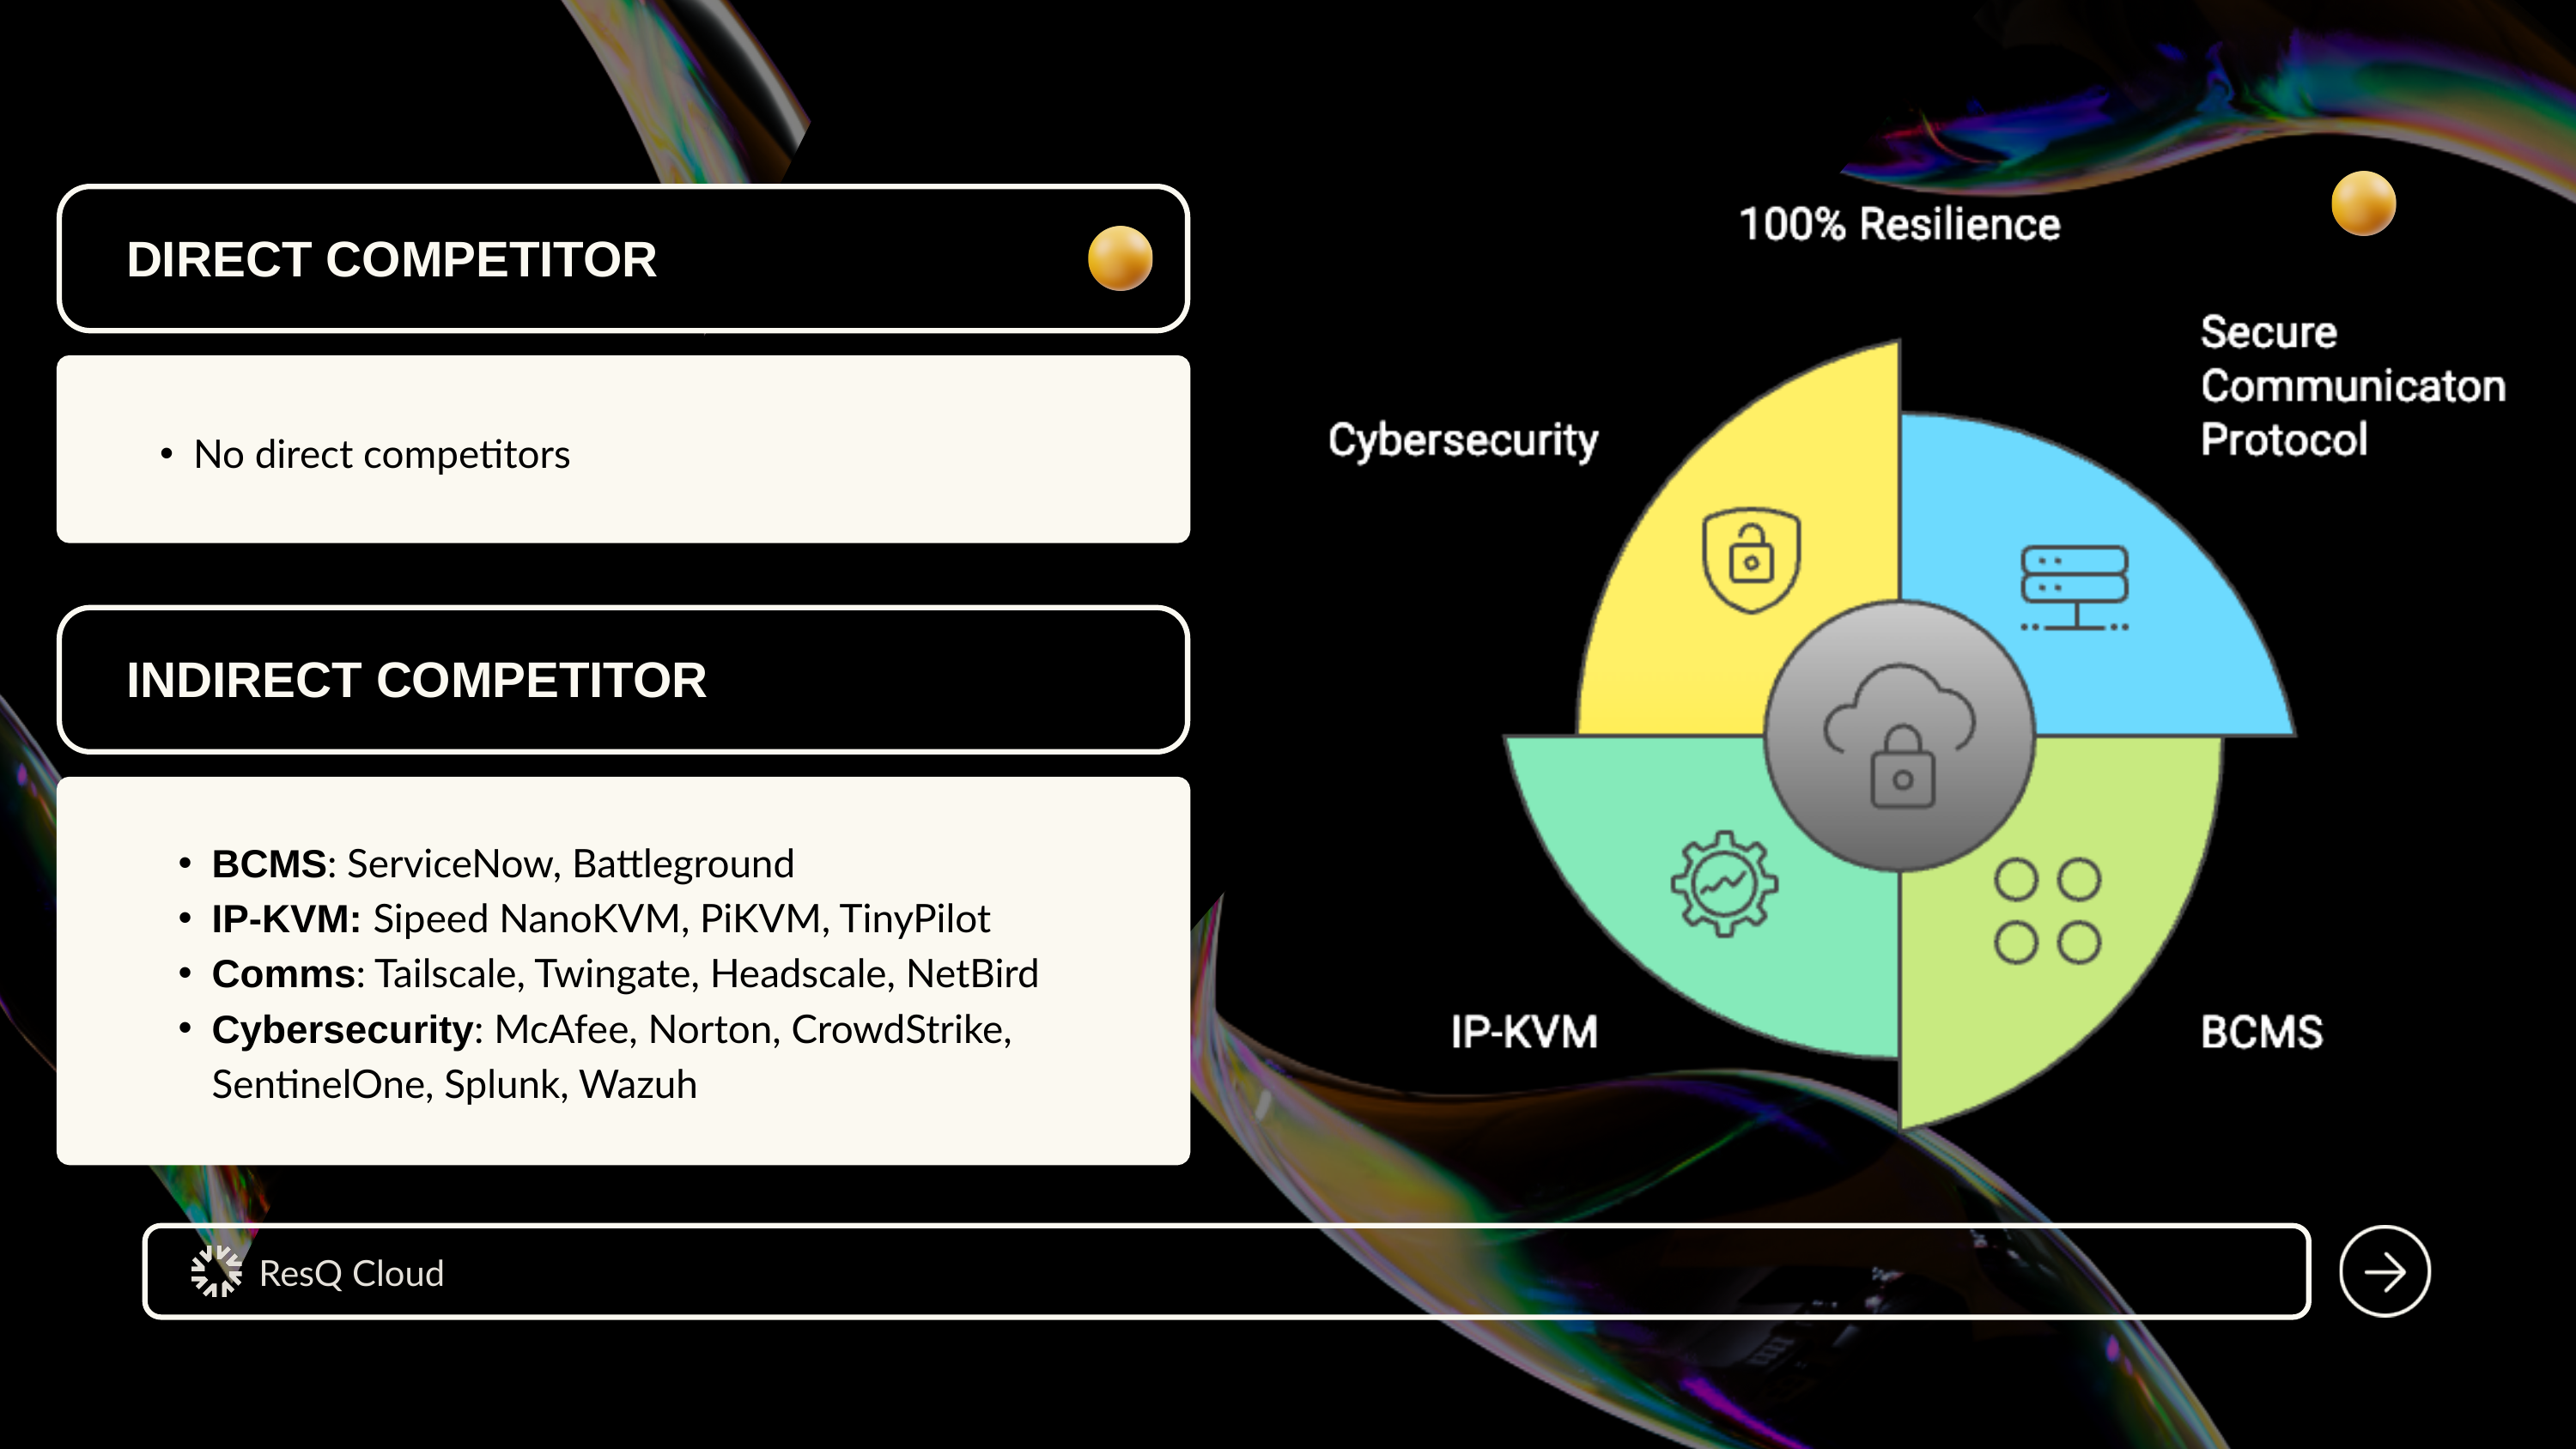

DIRECT COMPETITOR

No direct competitors

INDIRECT COMPETITOR

BCMS: ServiceNow, Battleground
IP-KVM: Sipeed NanoKVM, PiKVM, TinyPilot
Comms: Tailscale, Twingate, Headscale, NetBird
Cybersecurity: McAfee, Norton, CrowdStrike, SentinelOne, Splunk, Wazuh

ResQ Cloud